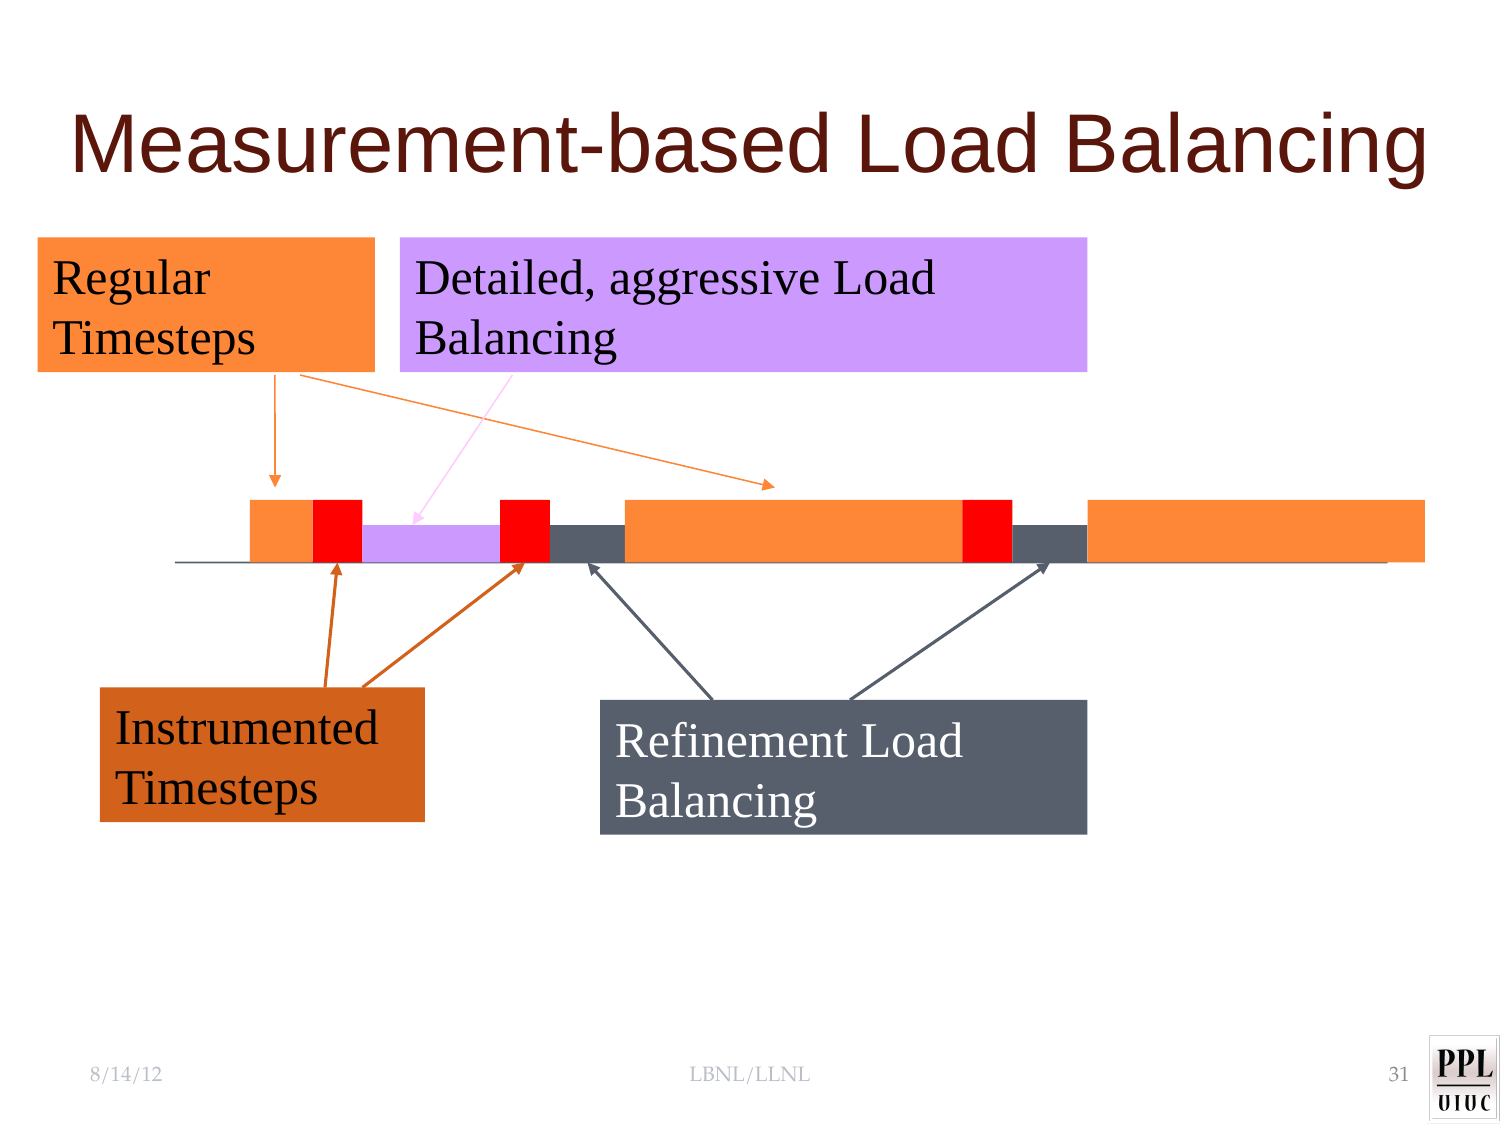

# Measurement-based Load Balancing
Regular Timesteps
Detailed, aggressive Load Balancing

Instrumented Timesteps
Refinement Load Balancing
8/14/12
LBNL/LLNL
31